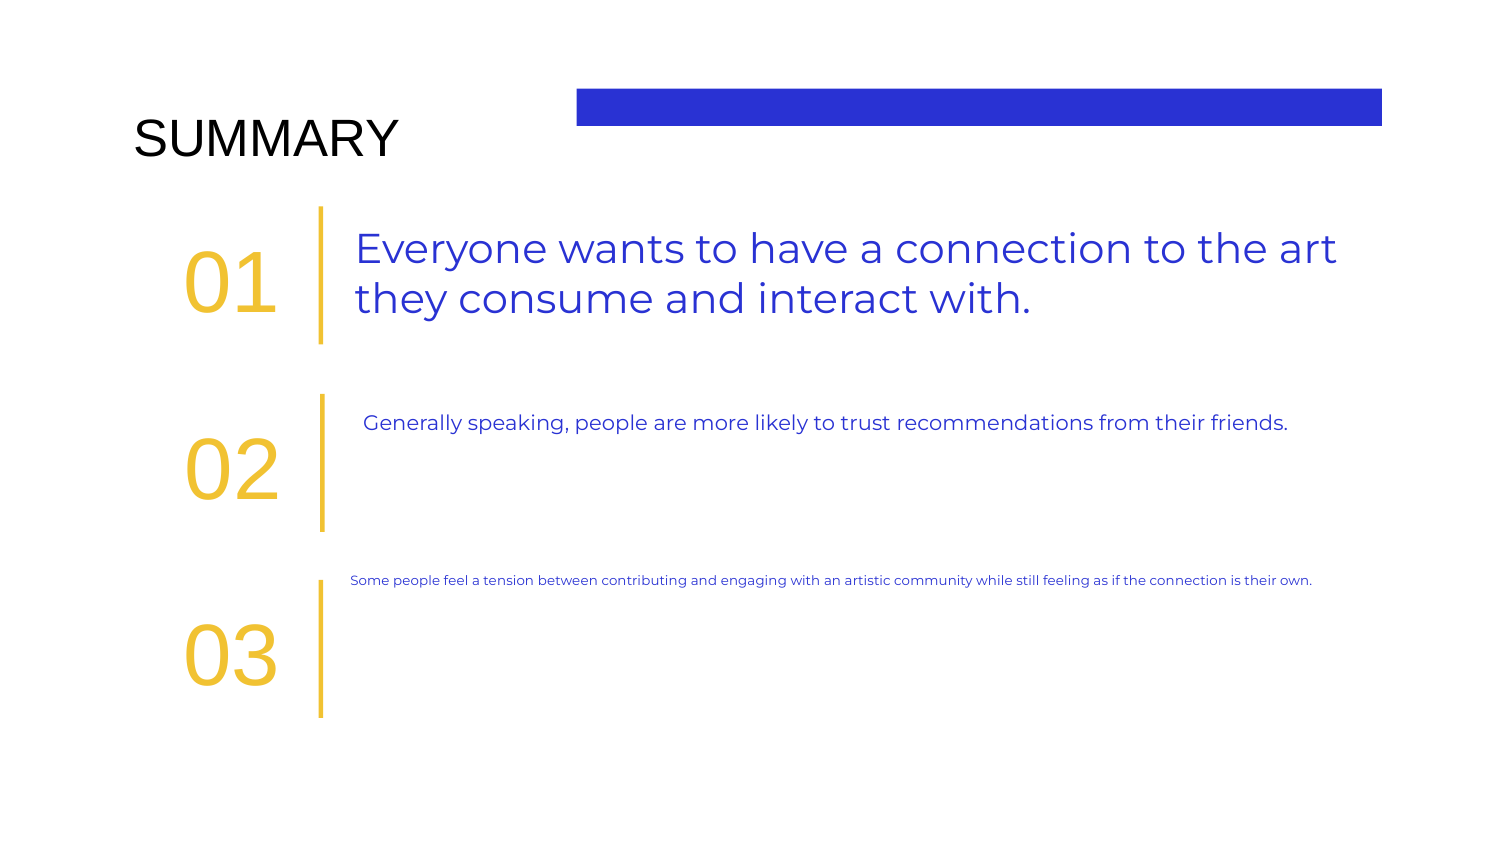

# SUMMARY
01
Everyone wants to have a connection to the art they consume and interact with.

02

Generally speaking, people are more likely to trust recommendations from their friends.
Some people feel a tension between contributing and engaging with an artistic community while still feeling as if the connection is their own.
03